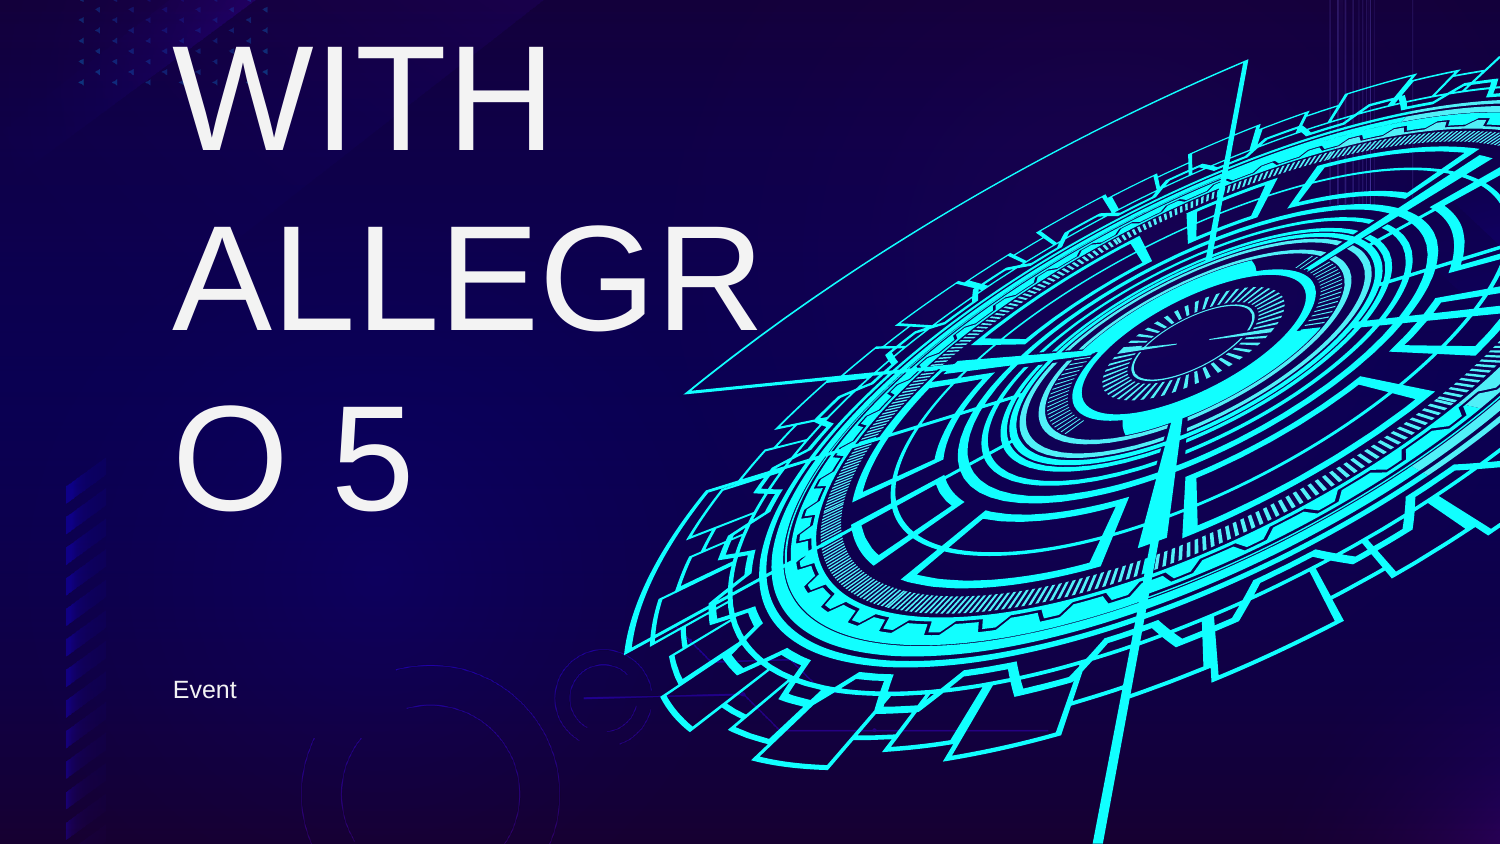

# GAME DEV WITH ALLEGRO 5
Event